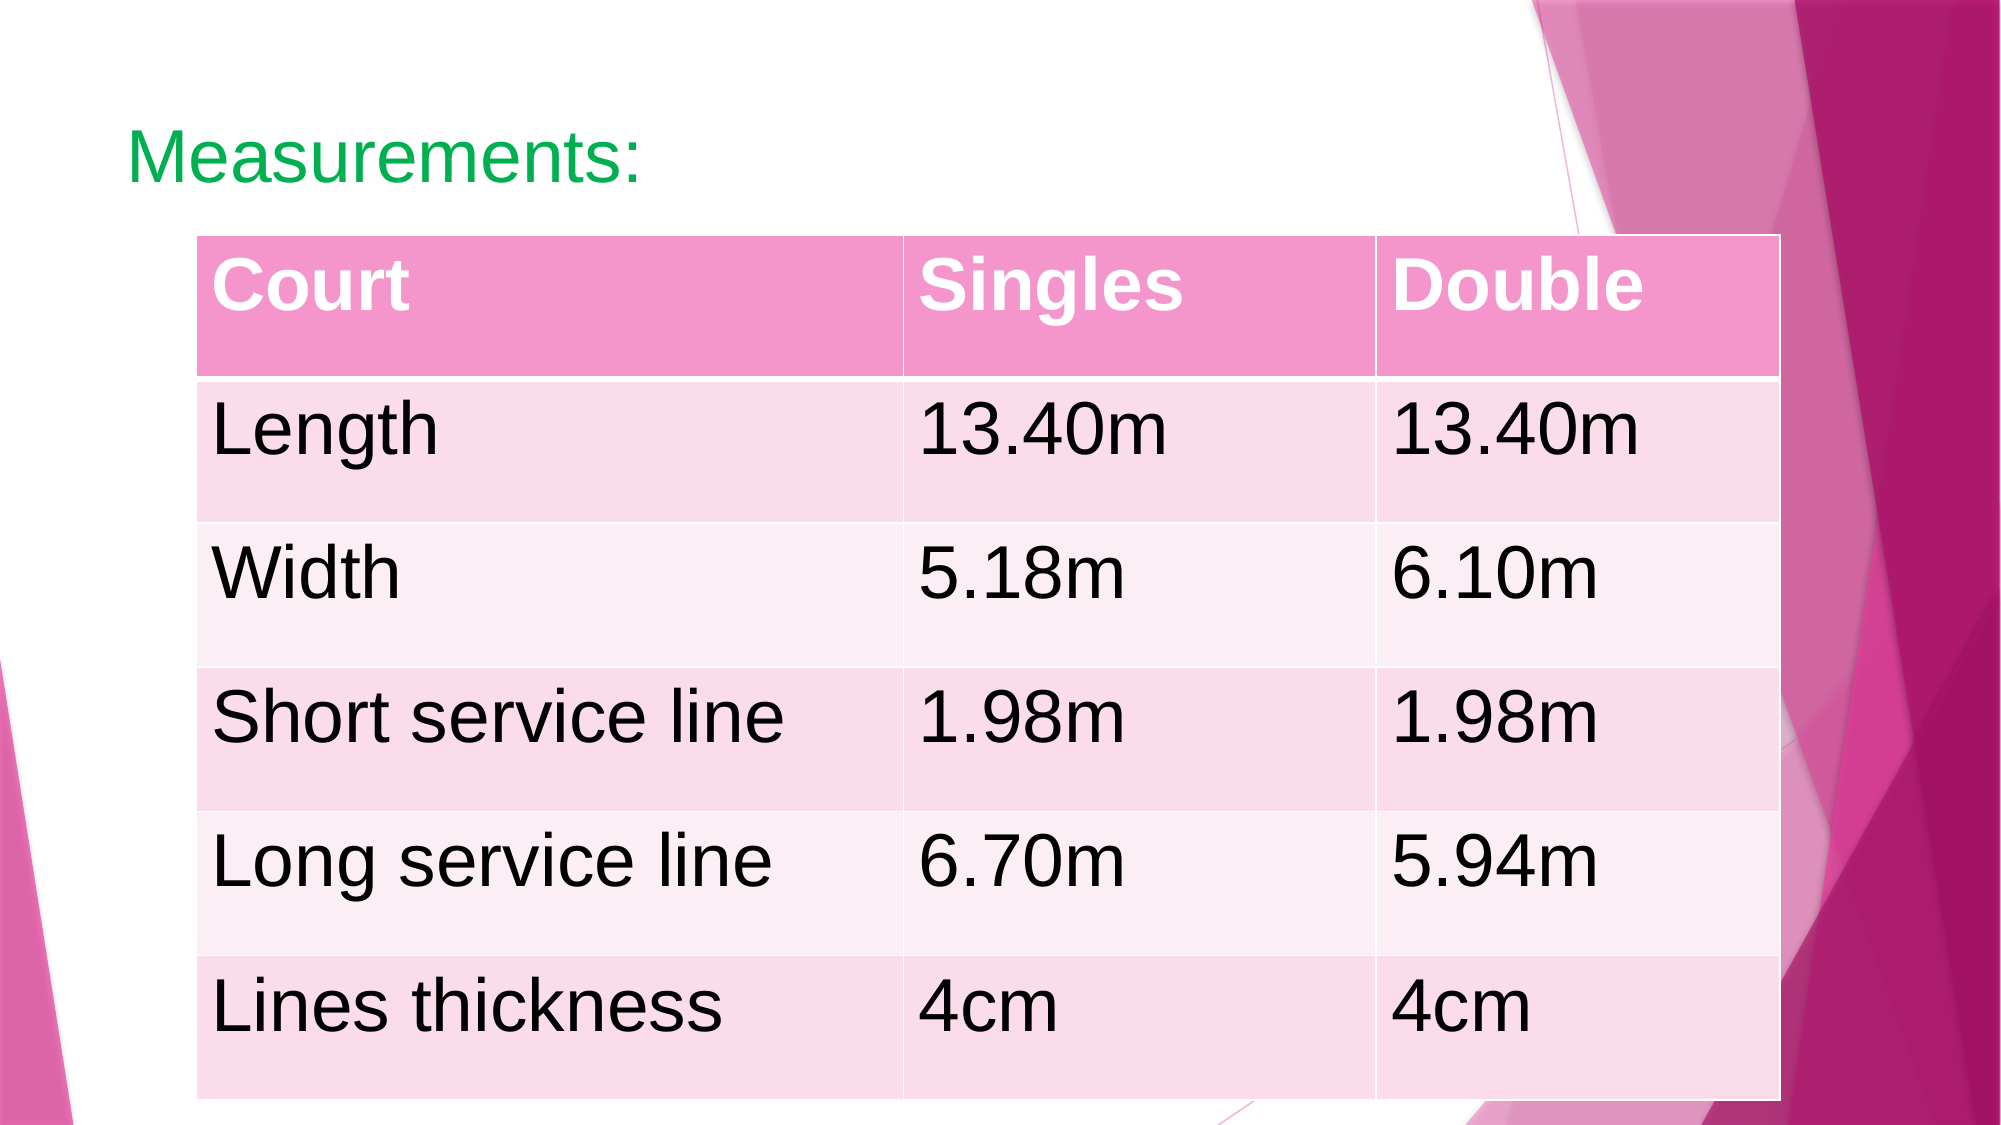

# Measurements:
| Court | Singles | Double |
| --- | --- | --- |
| Length | 13.40m | 13.40m |
| Width | 5.18m | 6.10m |
| Short service line | 1.98m | 1.98m |
| Long service line | 6.70m | 5.94m |
| Lines thickness | 4cm | 4cm |